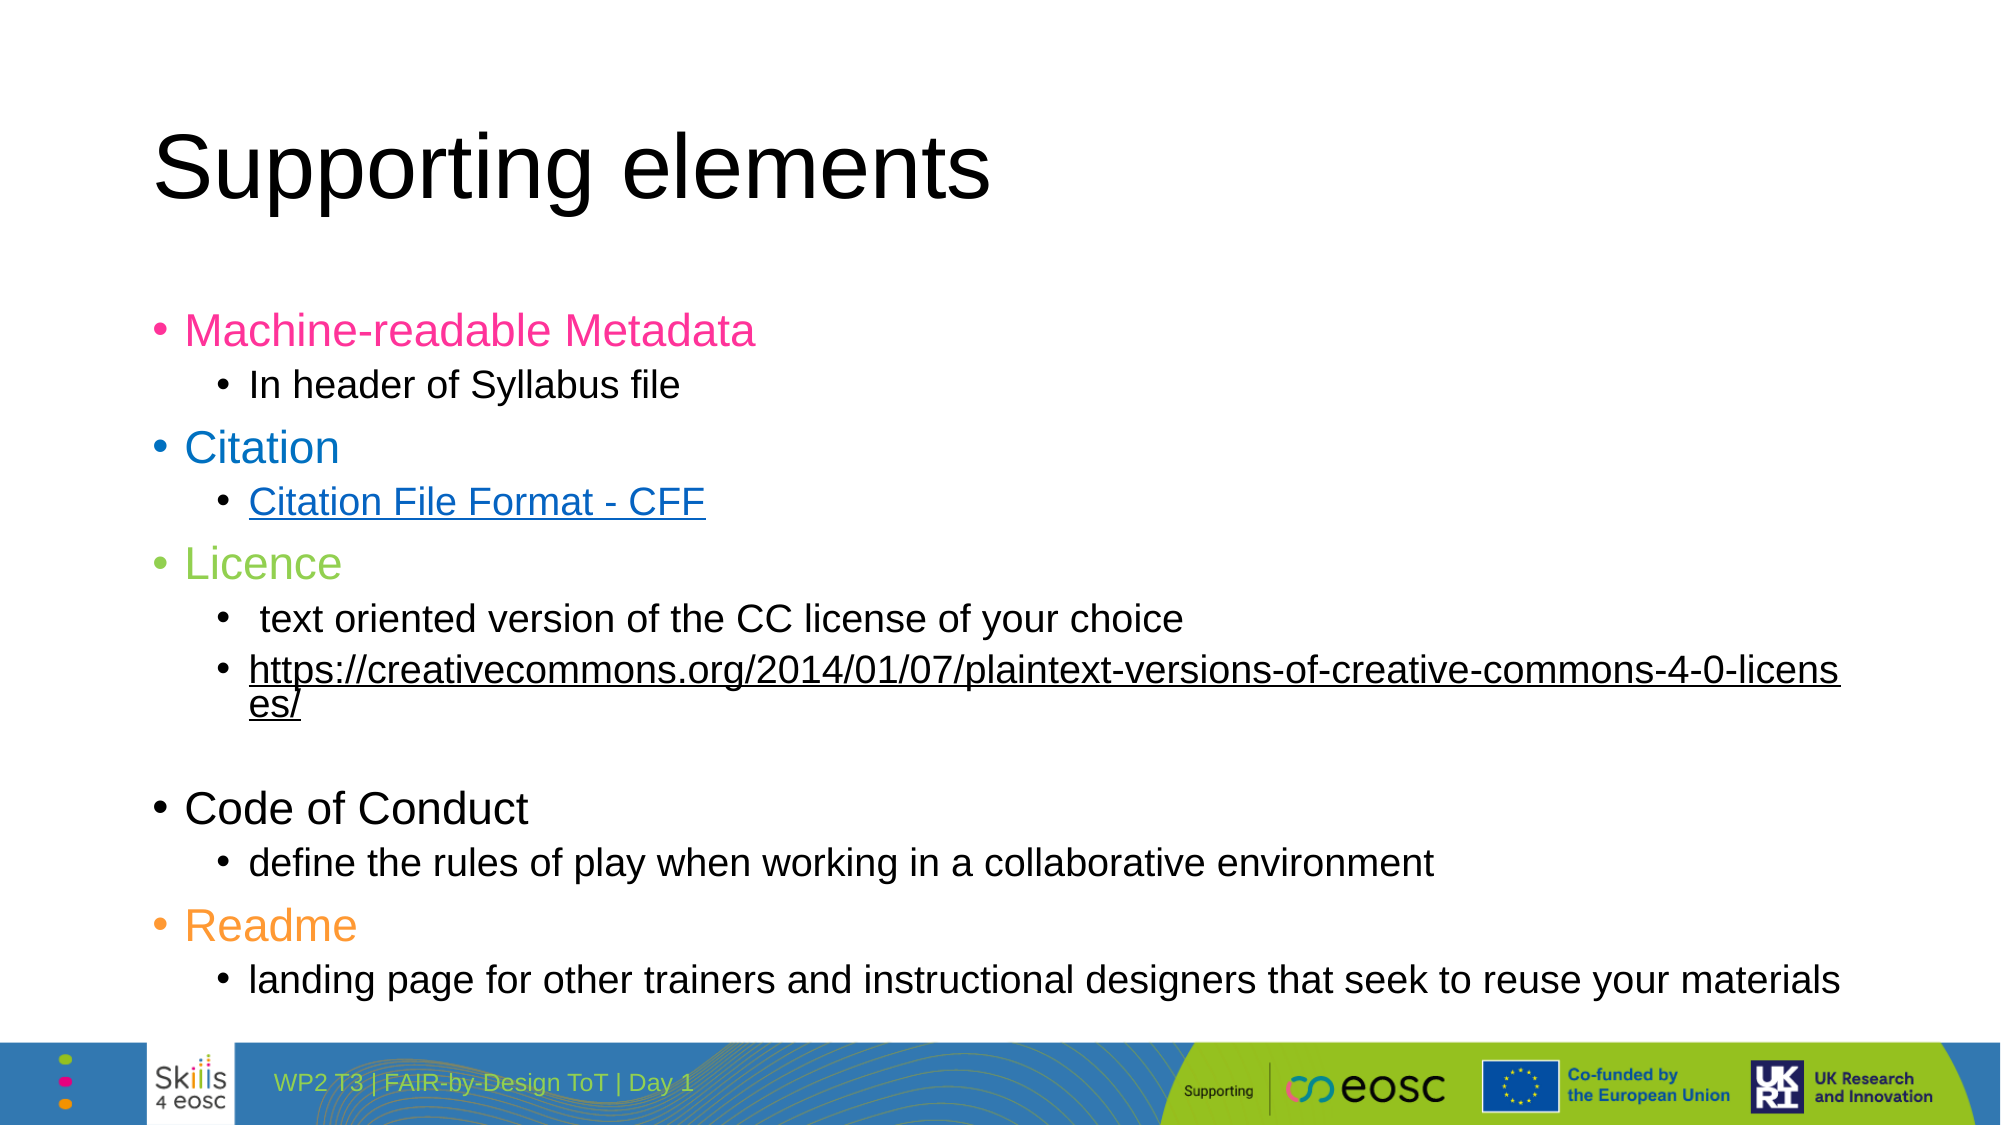

# Supporting elements
Machine-readable Metadata
In header of Syllabus file
Citation
Citation File Format - CFF
Licence
 text oriented version of the CC license of your choice
https://creativecommons.org/2014/01/07/plaintext-versions-of-creative-commons-4-0-licenses/
Code of Conduct
define the rules of play when working in a collaborative environment
Readme
landing page for other trainers and instructional designers that seek to reuse your materials
WP2 T3 | FAIR-by-Design ToT | Day 1